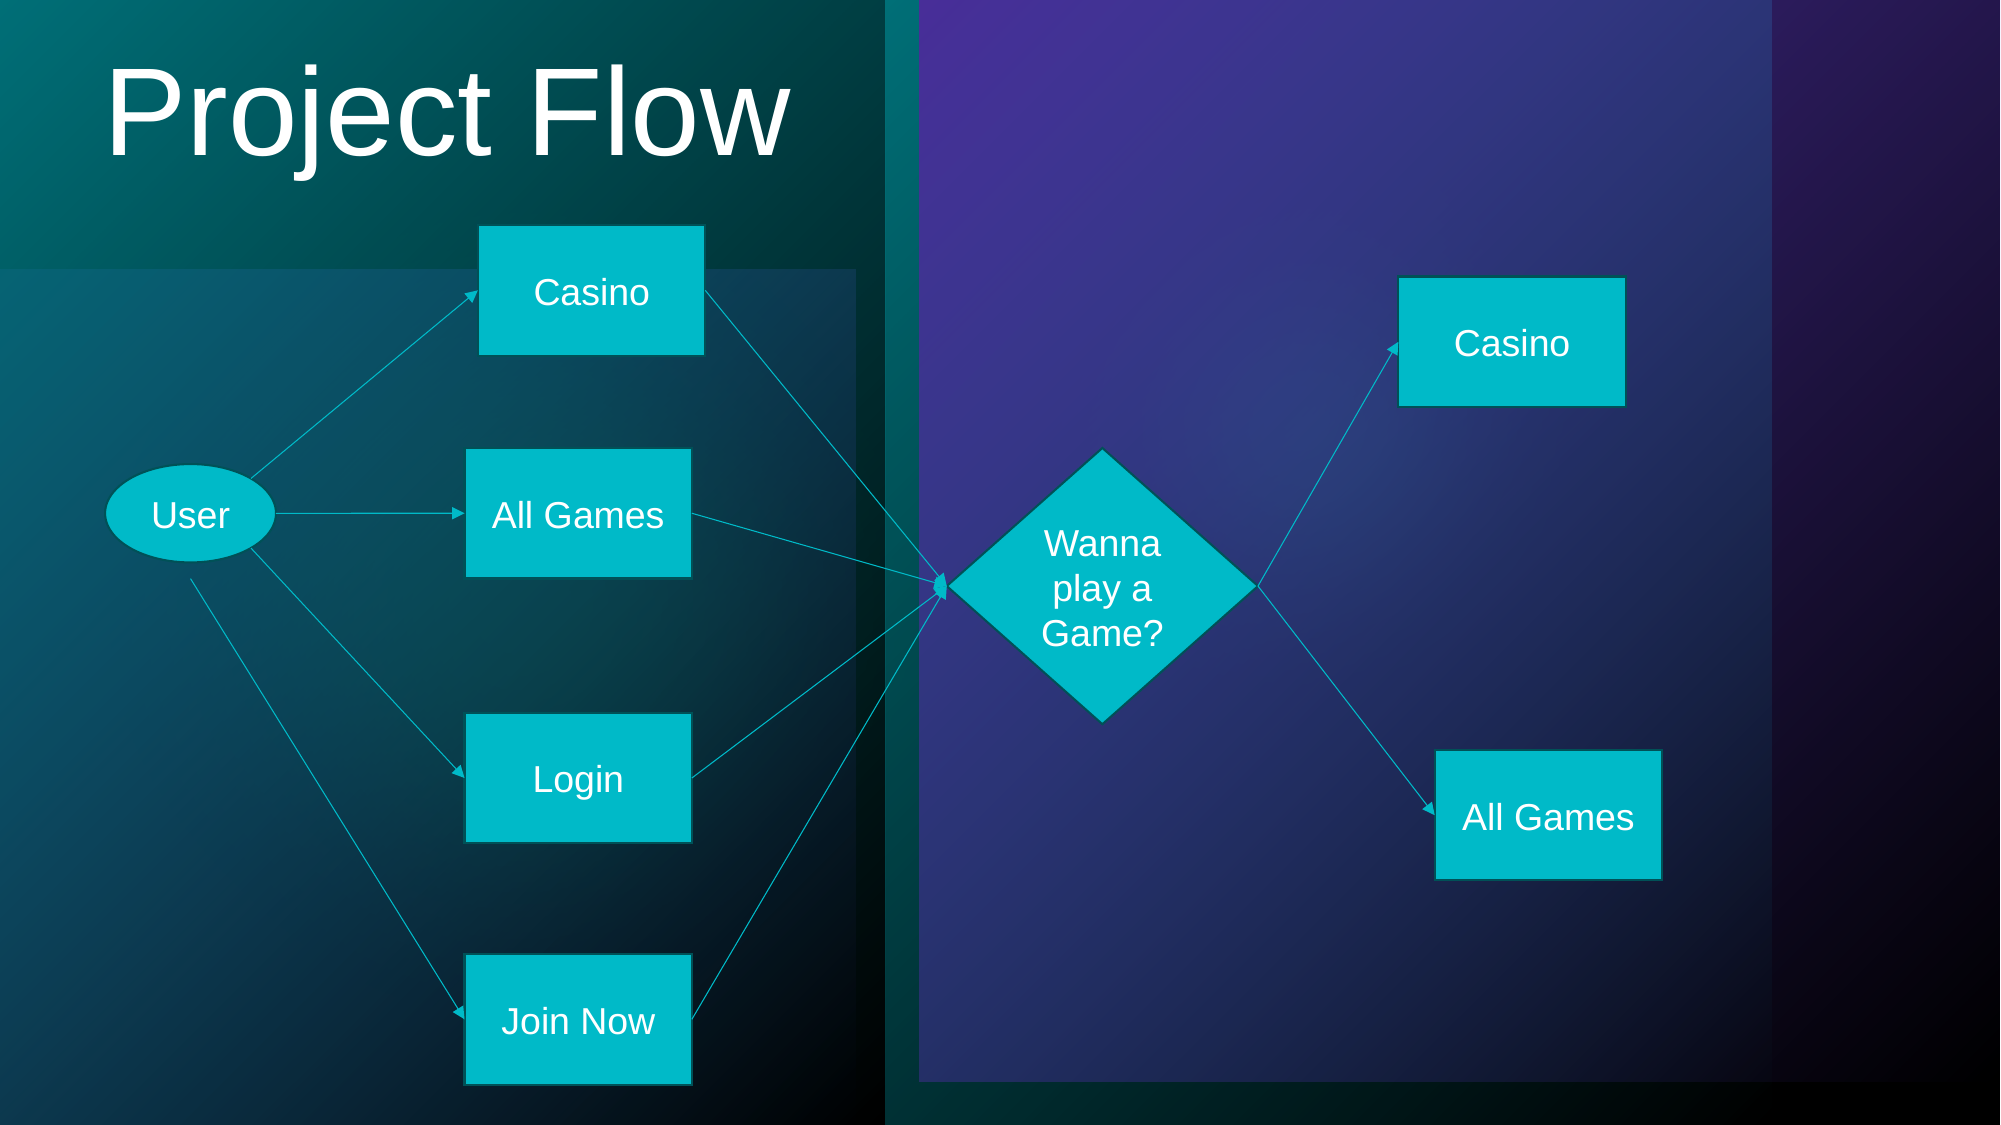

# Project Flow
Casino
Casino
All Games
Wanna play a Game?
User
Login
All Games
Join Now